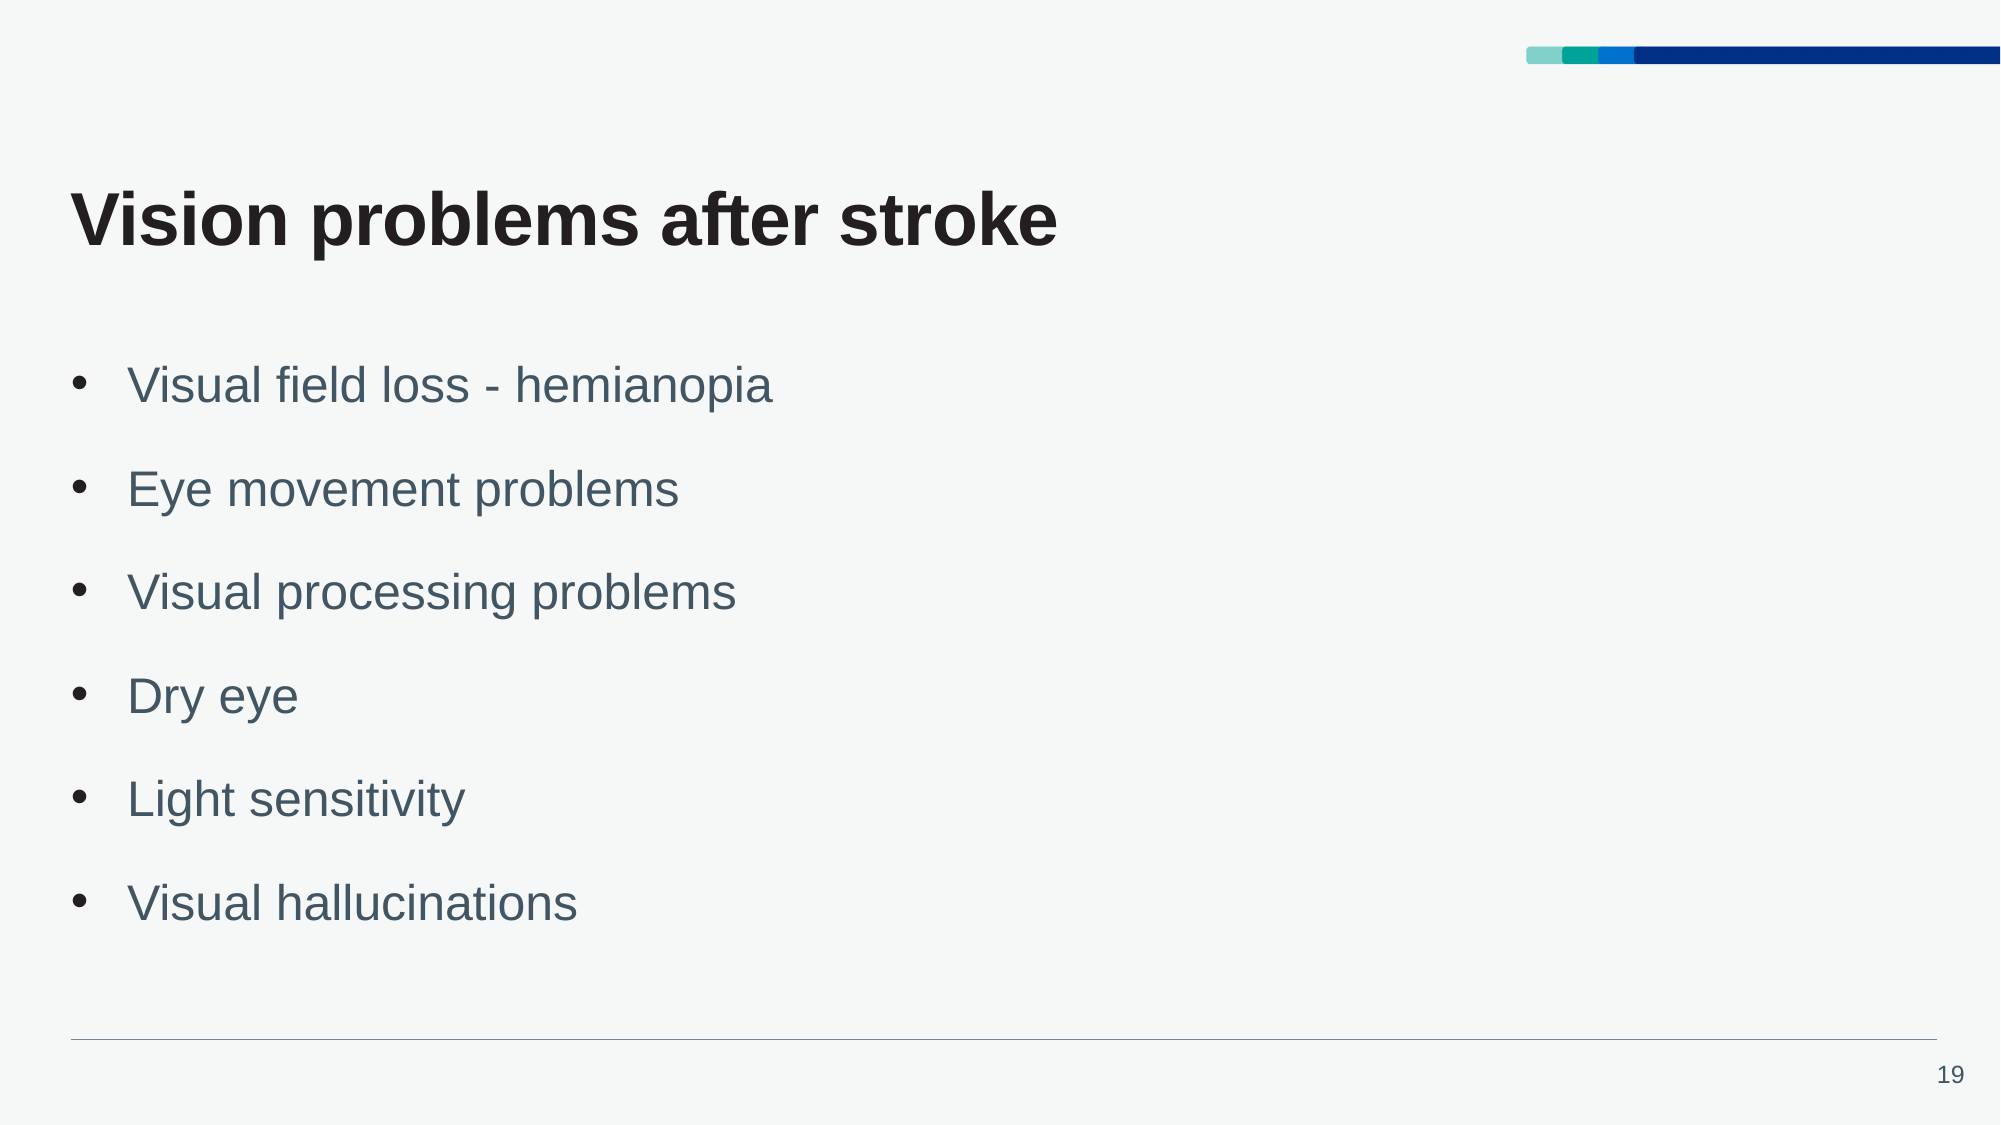

# Vision problems after stroke
Visual field loss - hemianopia
Eye movement problems
Visual processing problems
Dry eye
Light sensitivity
Visual hallucinations